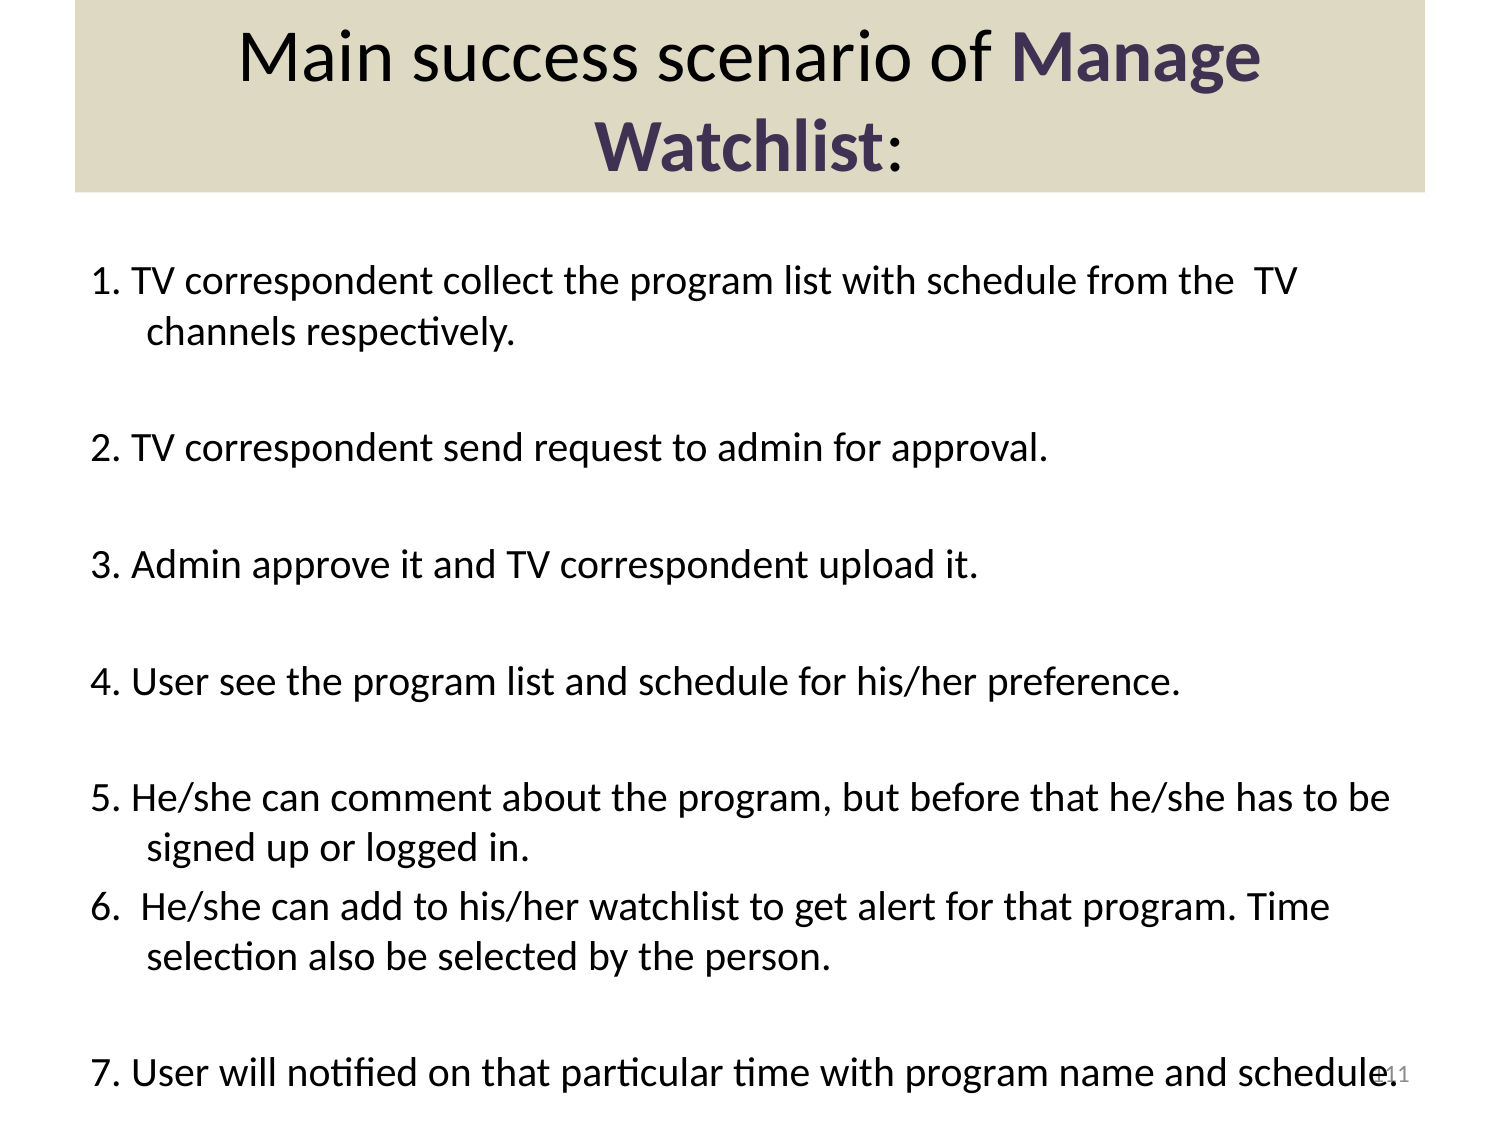

# Main success scenario of Manage Watchlist:

1. TV correspondent collect the program list with schedule from the  TV channels respectively.

2. TV correspondent send request to admin for approval.

3. Admin approve it and TV correspondent upload it.

4. User see the program list and schedule for his/her preference.

5. He/she can comment about the program, but before that he/she has to be signed up or logged in.
6.  He/she can add to his/her watchlist to get alert for that program. Time selection also be selected by the person.

7. User will notified on that particular time with program name and schedule.

111